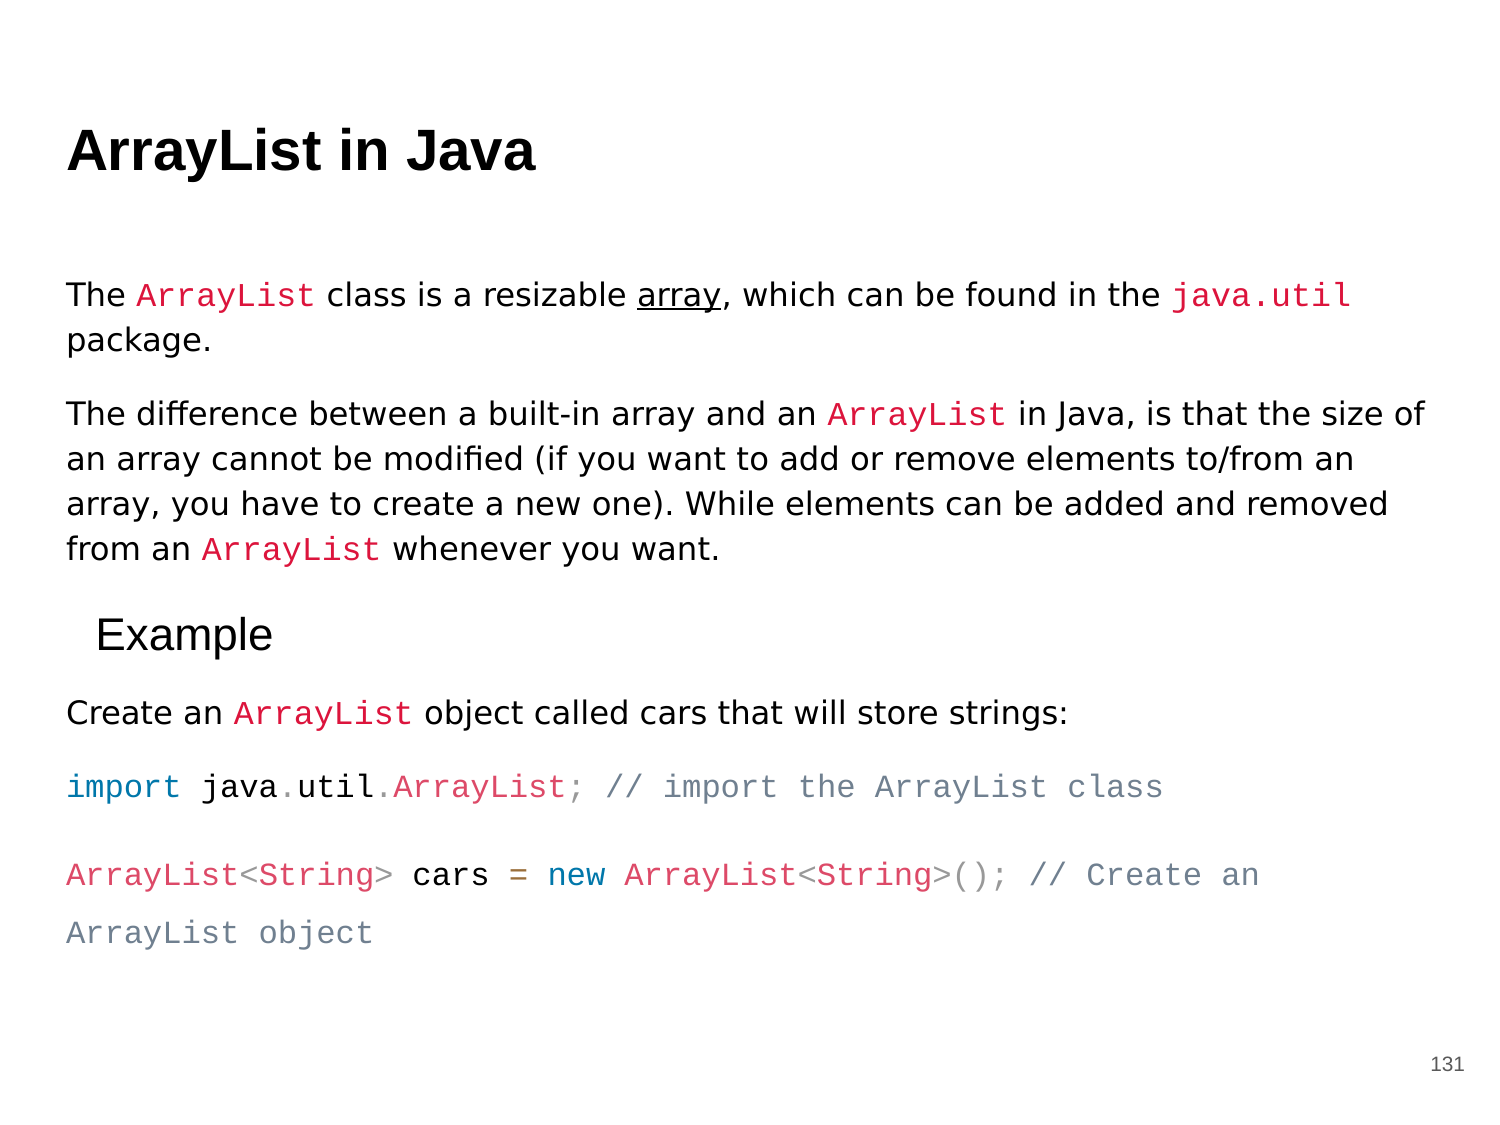

# ArrayList in Java

The ArrayList class is a resizable array, which can be found in the java.util package.
The difference between a built-in array and an ArrayList in Java, is that the size of an array cannot be modified (if you want to add or remove elements to/from an array, you have to create a new one). While elements can be added and removed from an ArrayList whenever you want.
Example
Create an ArrayList object called cars that will store strings:
import java.util.ArrayList; // import the ArrayList class
ArrayList<String> cars = new ArrayList<String>(); // Create an ArrayList object

131